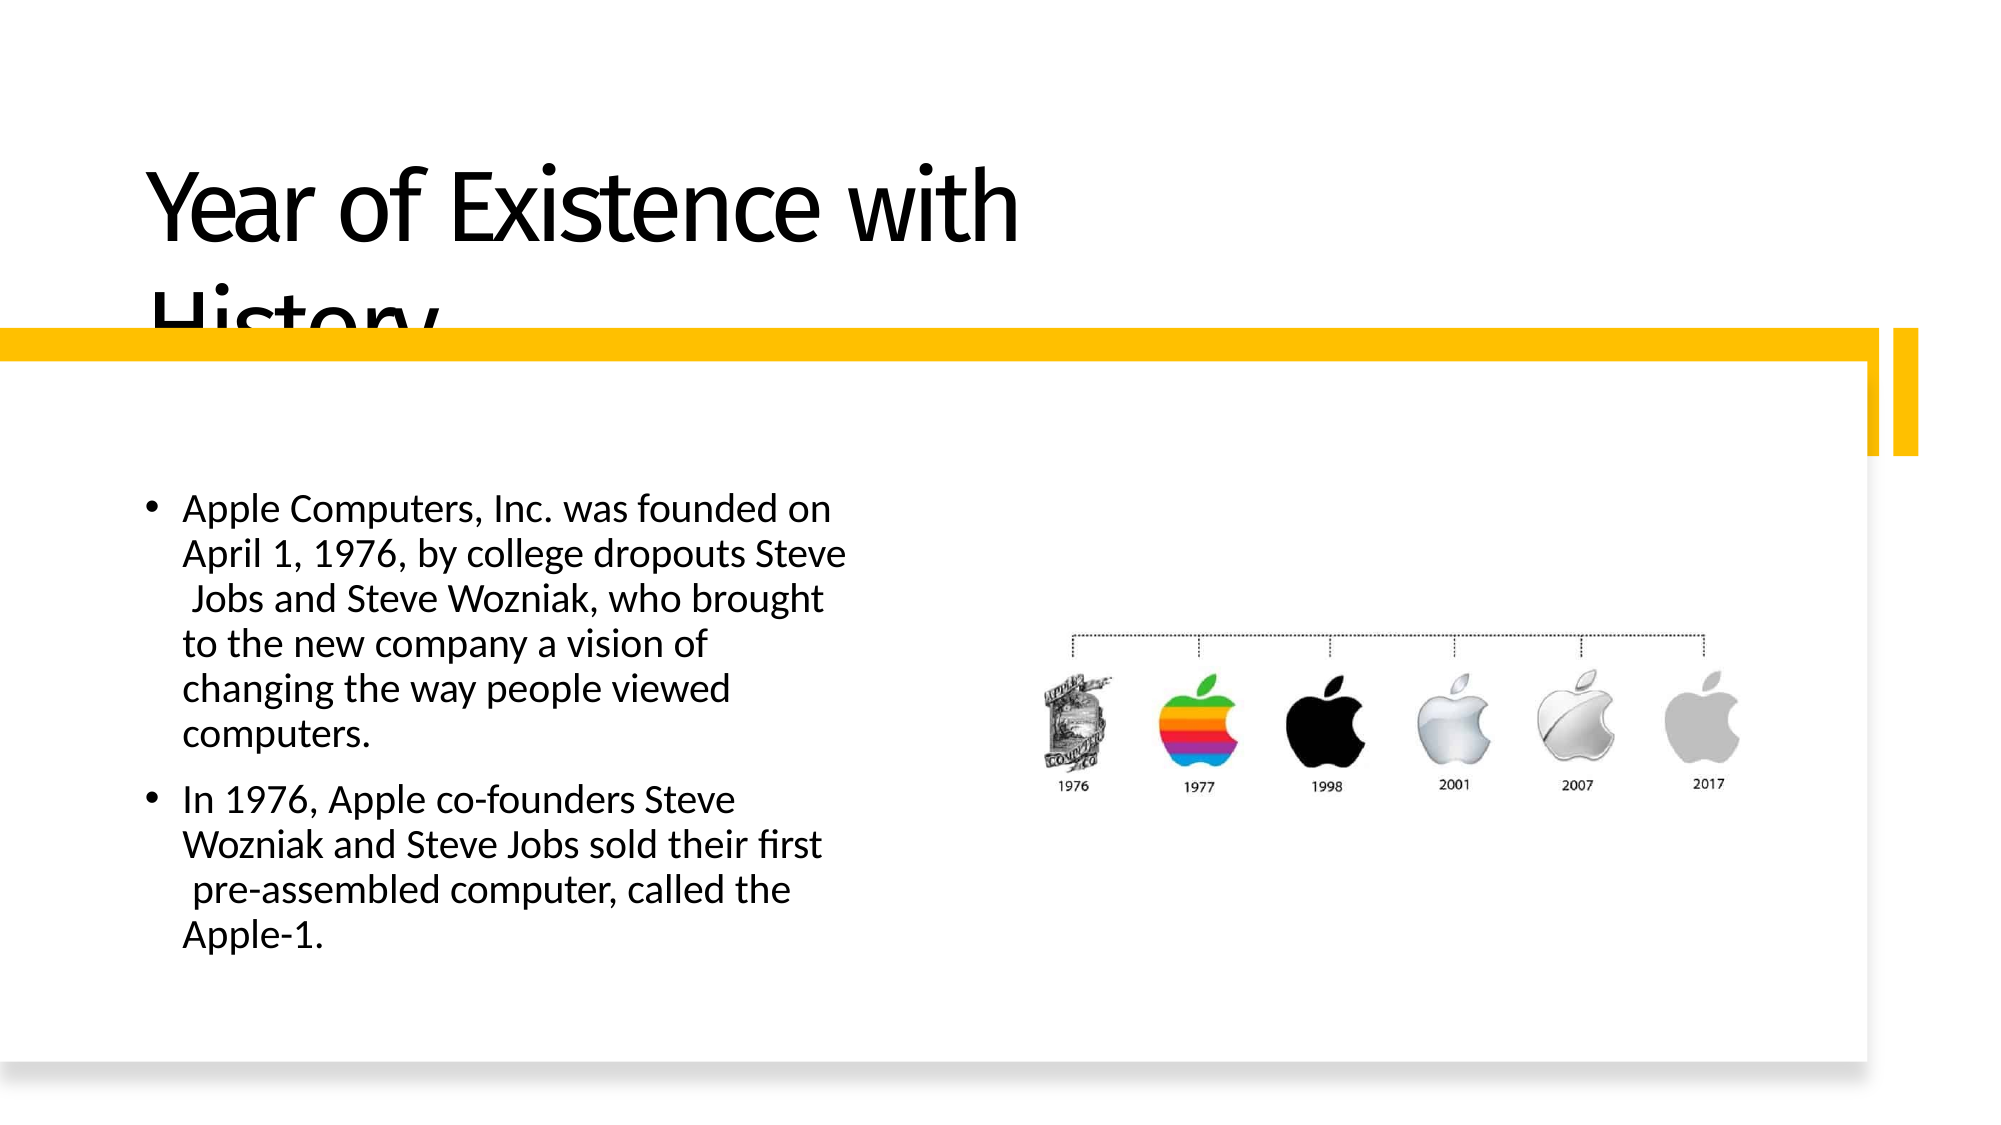

# Year of Existence with History

Apple Computers, Inc. was founded on  April 1, 1976, by college dropouts Steve  Jobs and Steve Wozniak, who brought  to the new company a vision of  changing the way people viewed  computers.
In 1976, Apple co-founders Steve  Wozniak and Steve Jobs sold their first  pre-assembled computer, called the  Apple-1.